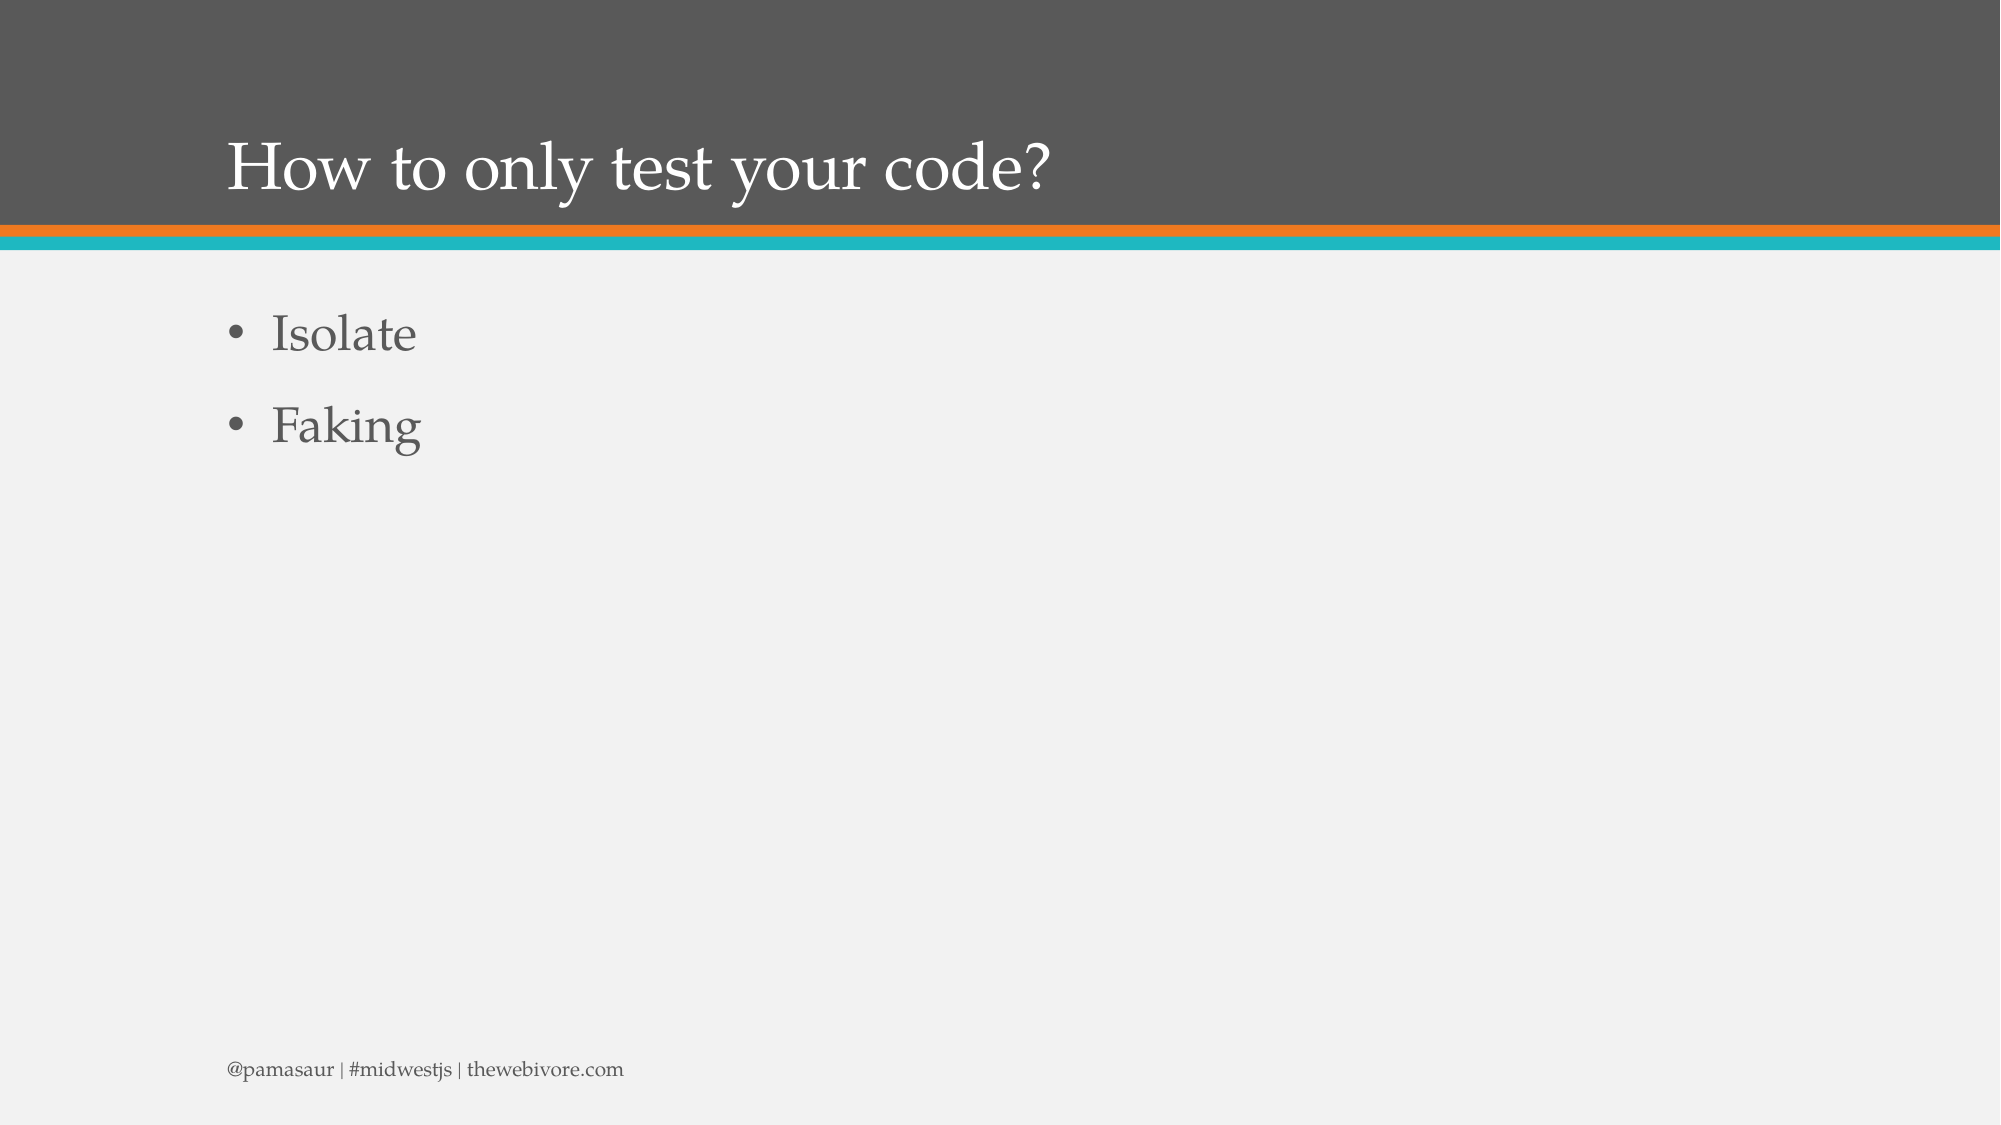

# How to only test your code?
Isolate
Faking
@pamasaur | #midwestjs | thewebivore.com